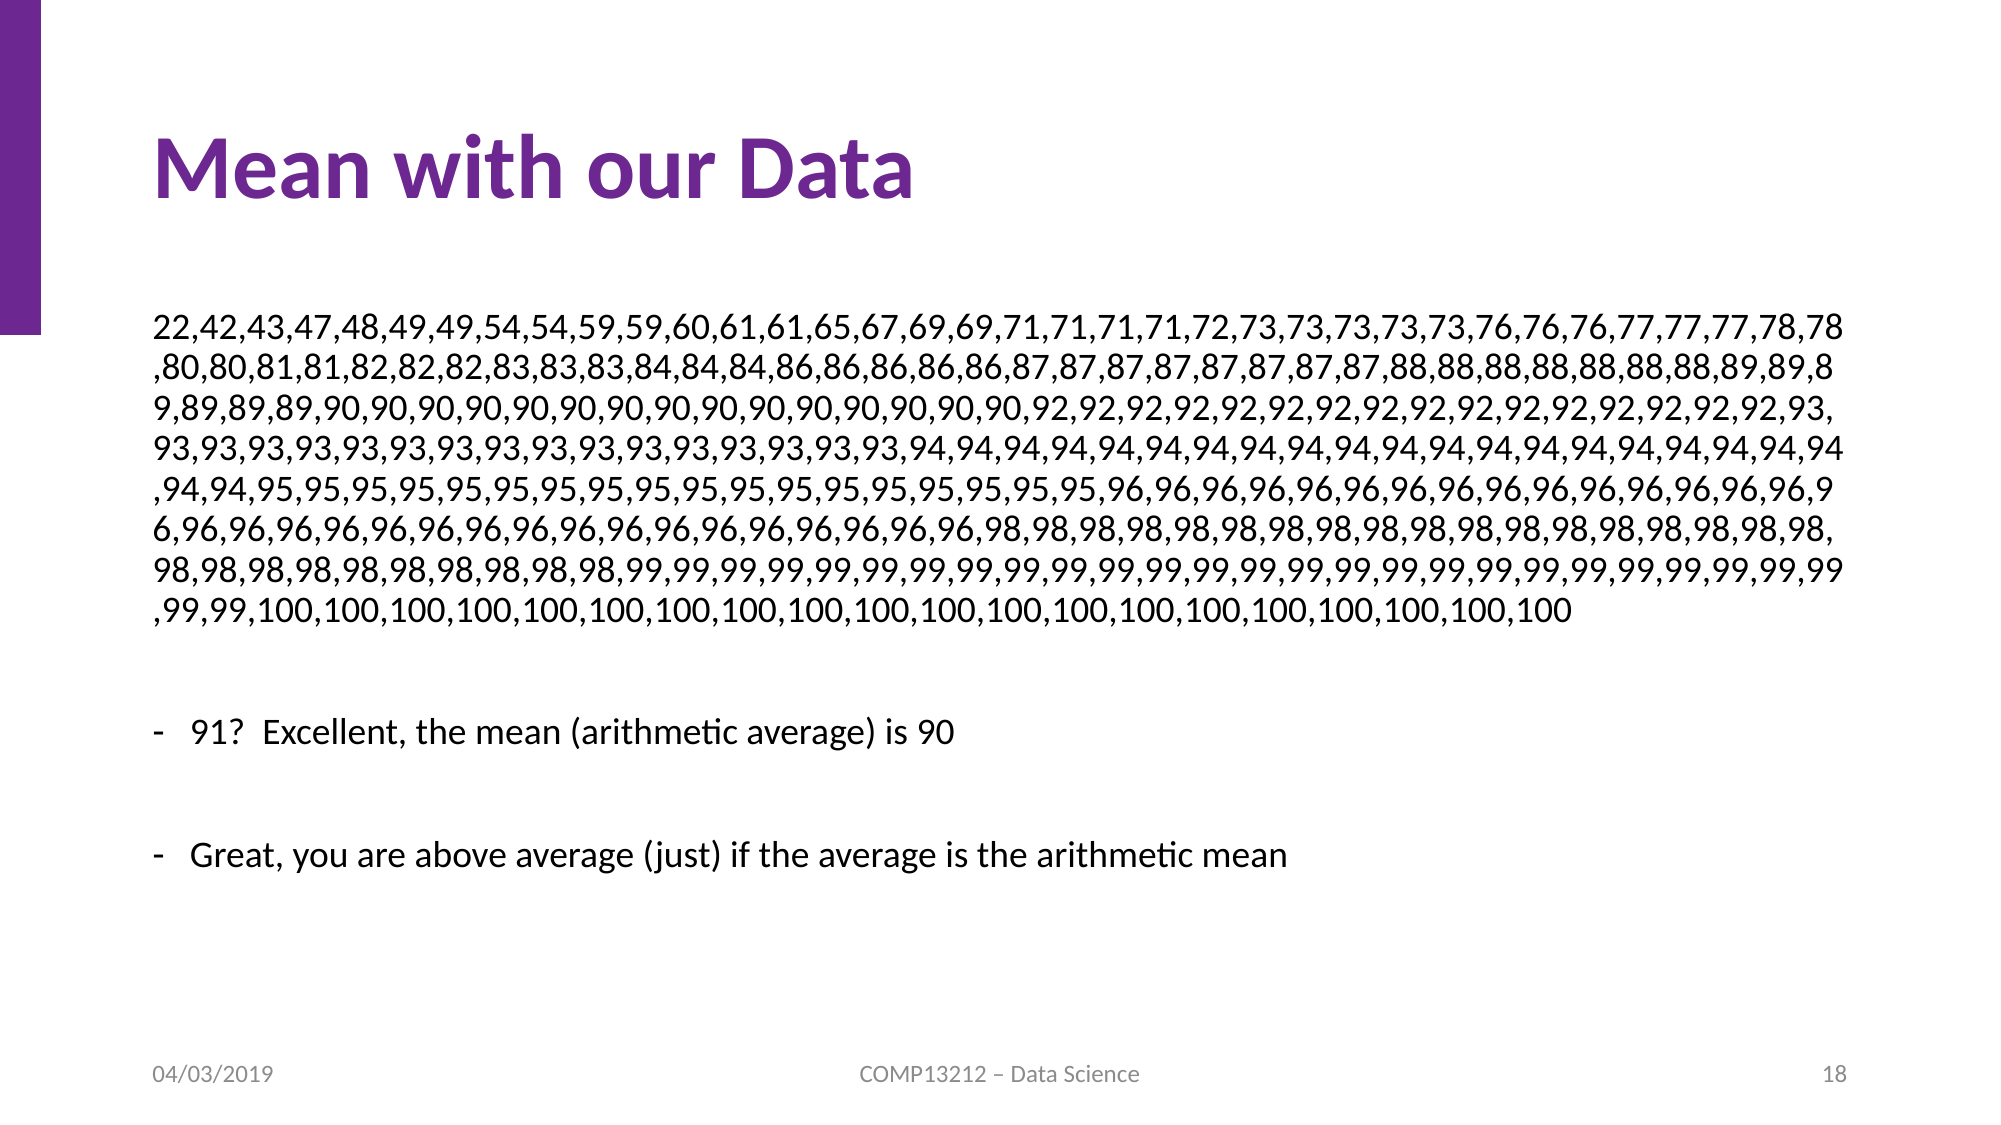

# Mean with our Data
22,42,43,47,48,49,49,54,54,59,59,60,61,61,65,67,69,69,71,71,71,71,72,73,73,73,73,73,76,76,76,77,77,77,78,78,80,80,81,81,82,82,82,83,83,83,84,84,84,86,86,86,86,86,87,87,87,87,87,87,87,87,88,88,88,88,88,88,88,89,89,89,89,89,89,90,90,90,90,90,90,90,90,90,90,90,90,90,90,90,92,92,92,92,92,92,92,92,92,92,92,92,92,92,92,92,93,93,93,93,93,93,93,93,93,93,93,93,93,93,93,93,93,94,94,94,94,94,94,94,94,94,94,94,94,94,94,94,94,94,94,94,94,94,94,95,95,95,95,95,95,95,95,95,95,95,95,95,95,95,95,95,95,96,96,96,96,96,96,96,96,96,96,96,96,96,96,96,96,96,96,96,96,96,96,96,96,96,96,96,96,96,96,96,96,96,98,98,98,98,98,98,98,98,98,98,98,98,98,98,98,98,98,98,98,98,98,98,98,98,98,98,98,98,99,99,99,99,99,99,99,99,99,99,99,99,99,99,99,99,99,99,99,99,99,99,99,99,99,99,99,99,100,100,100,100,100,100,100,100,100,100,100,100,100,100,100,100,100,100,100,100

91?  Excellent, the mean (arithmetic average) is 90

Great, you are above average (just) if the average is the arithmetic mean
04/03/2019
COMP13212 – Data Science
18